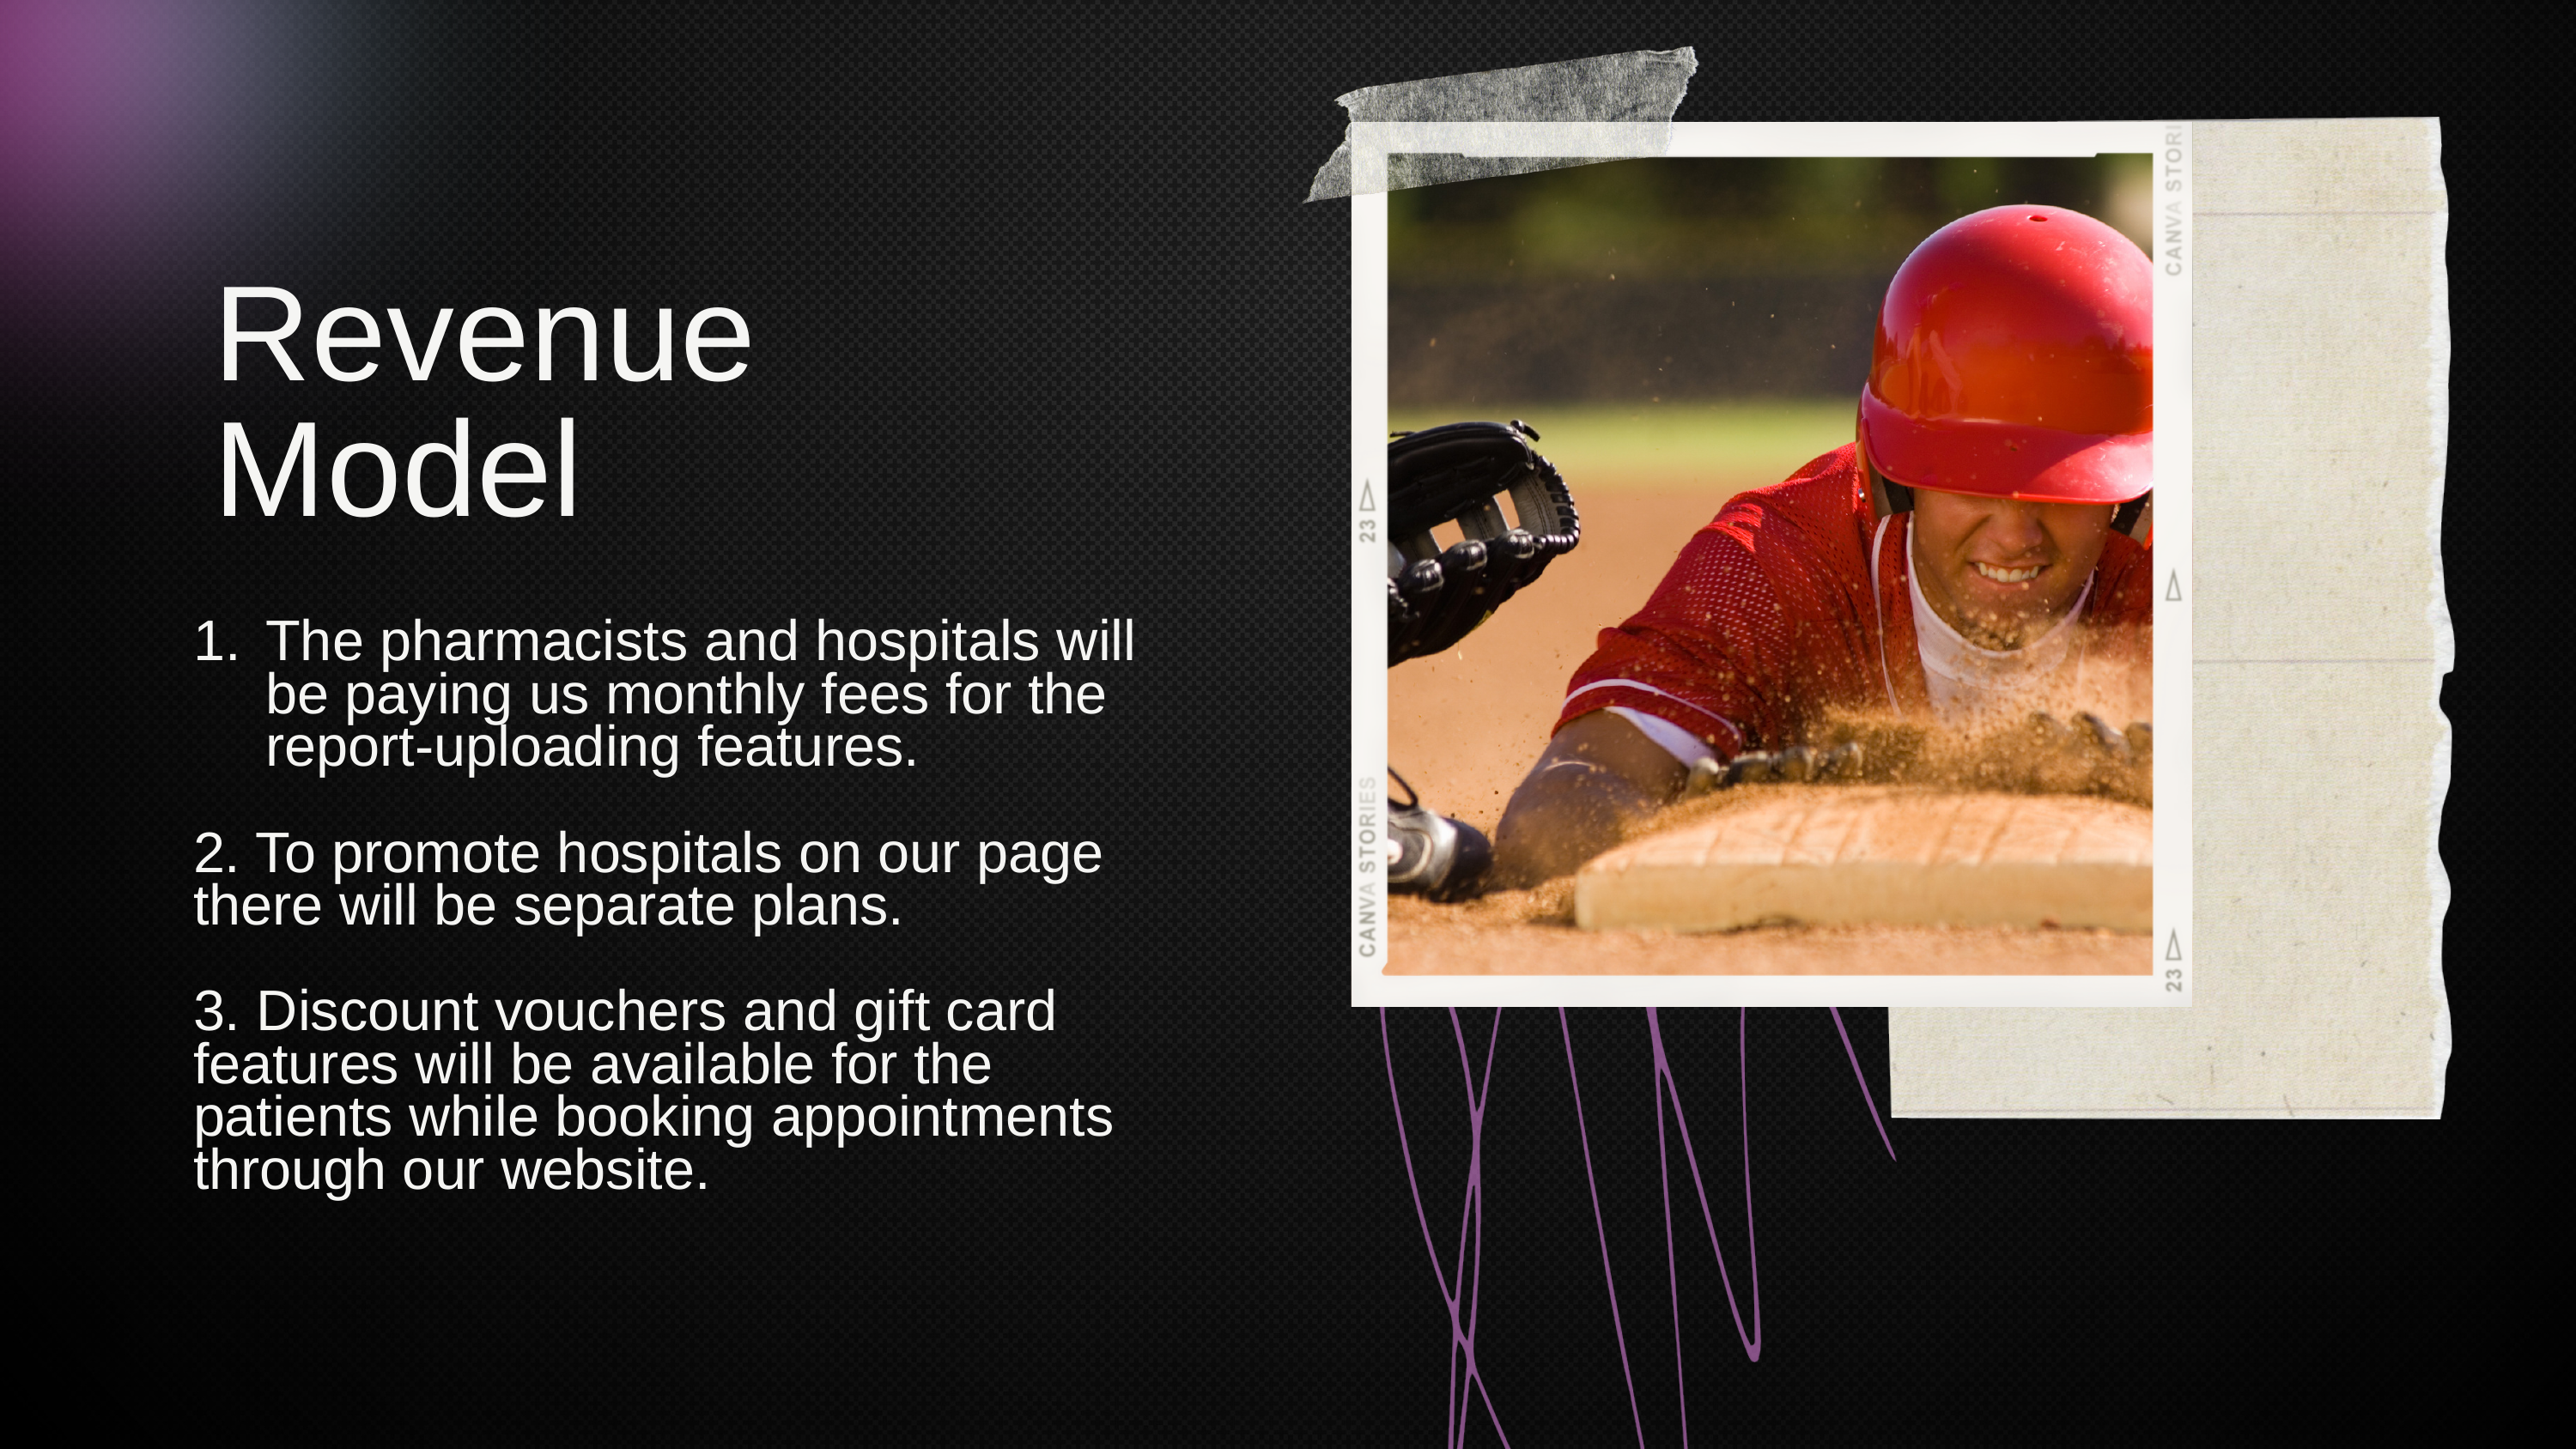

Revenue Model
The pharmacists and hospitals will be paying us monthly fees for the report-uploading features.

2. To promote hospitals on our page there will be separate plans.

3. Discount vouchers and gift card features will be available for the patients while booking appointments through our website.